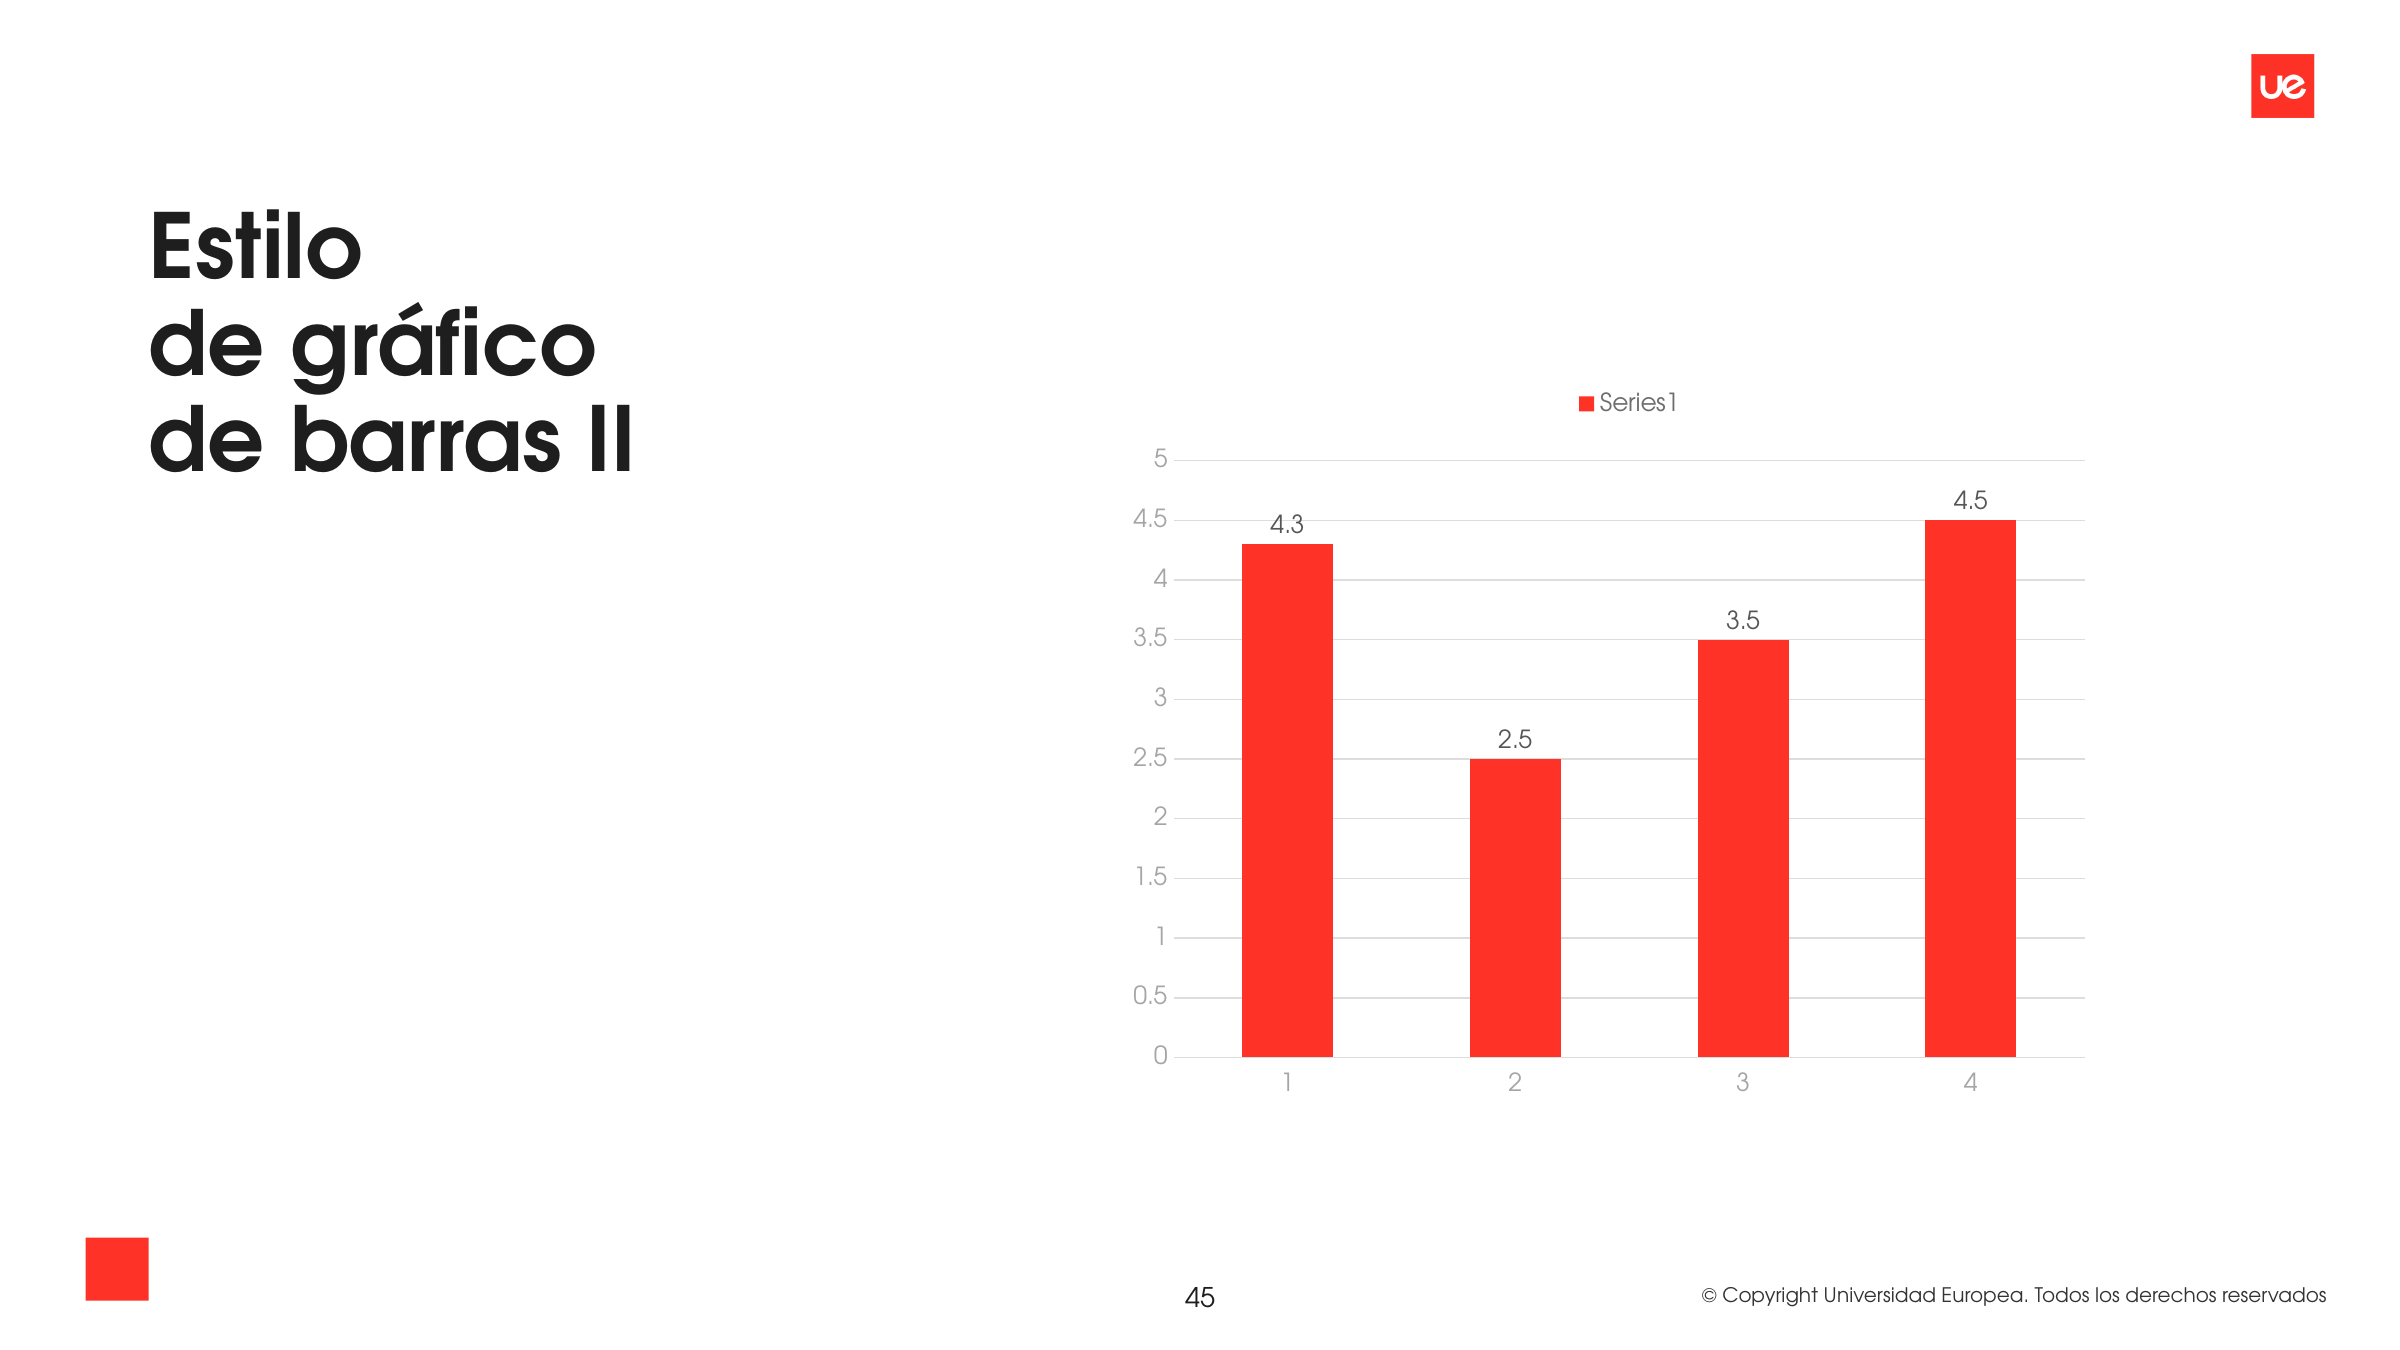

# Estilo de gráfico de barras II

### Chart

| Category |  |
|---|---|
45